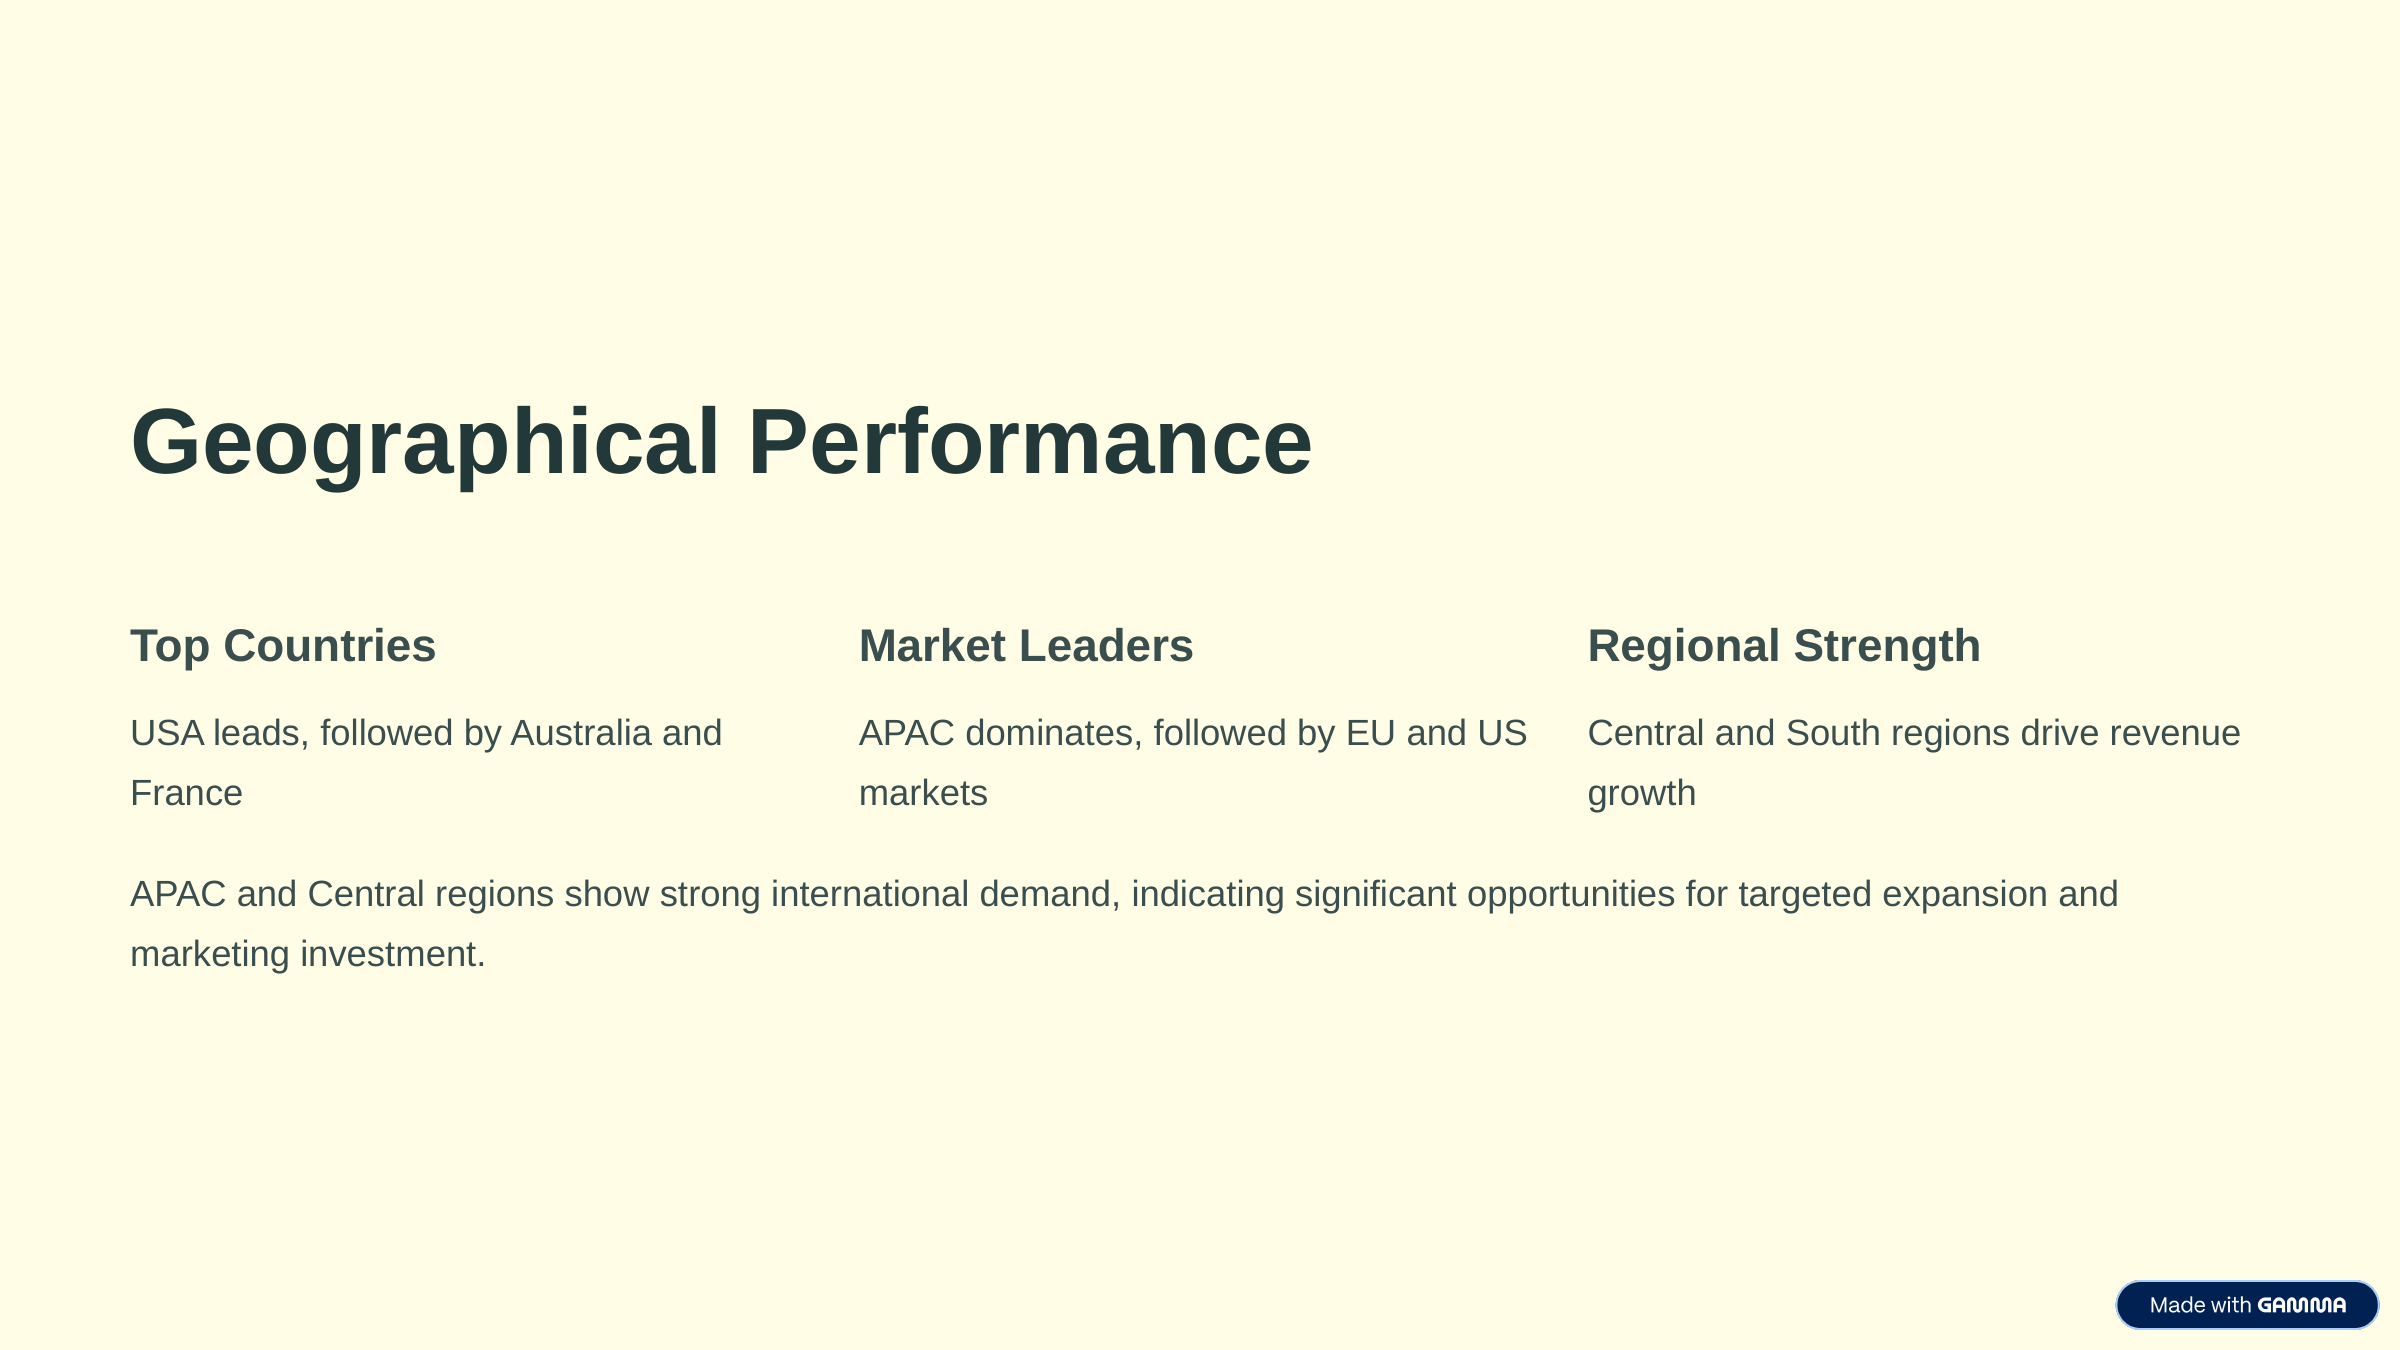

Geographical Performance
Top Countries
Market Leaders
Regional Strength
USA leads, followed by Australia and France
APAC dominates, followed by EU and US markets
Central and South regions drive revenue growth
APAC and Central regions show strong international demand, indicating significant opportunities for targeted expansion and marketing investment.